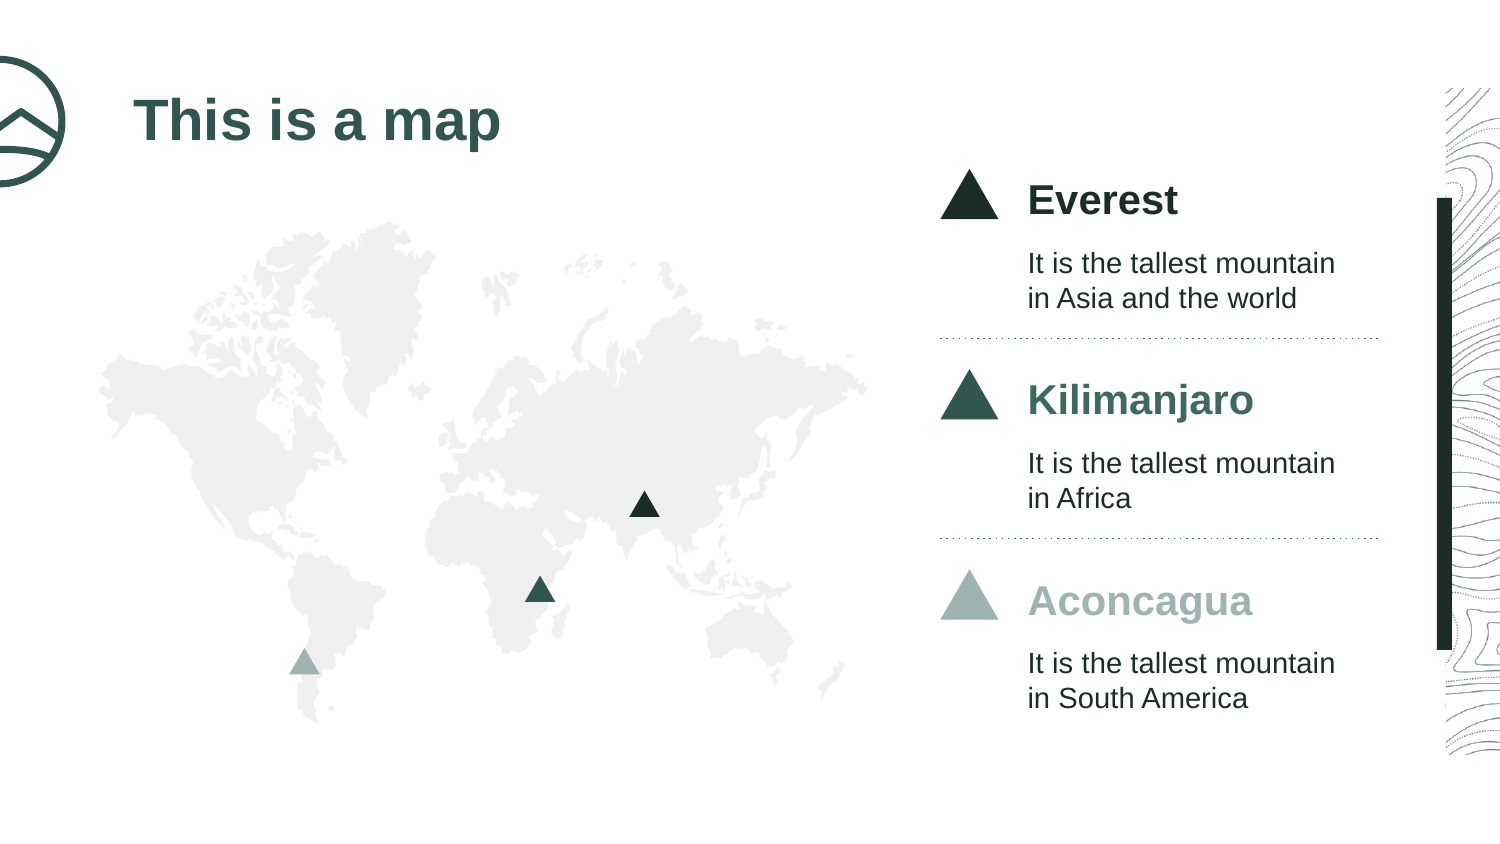

# This is a map
Everest

It is the tallest mountain in Asia and the world
Kilimanjaro

It is the tallest mountain in Africa

Aconcagua

It is the tallest mountain in South America